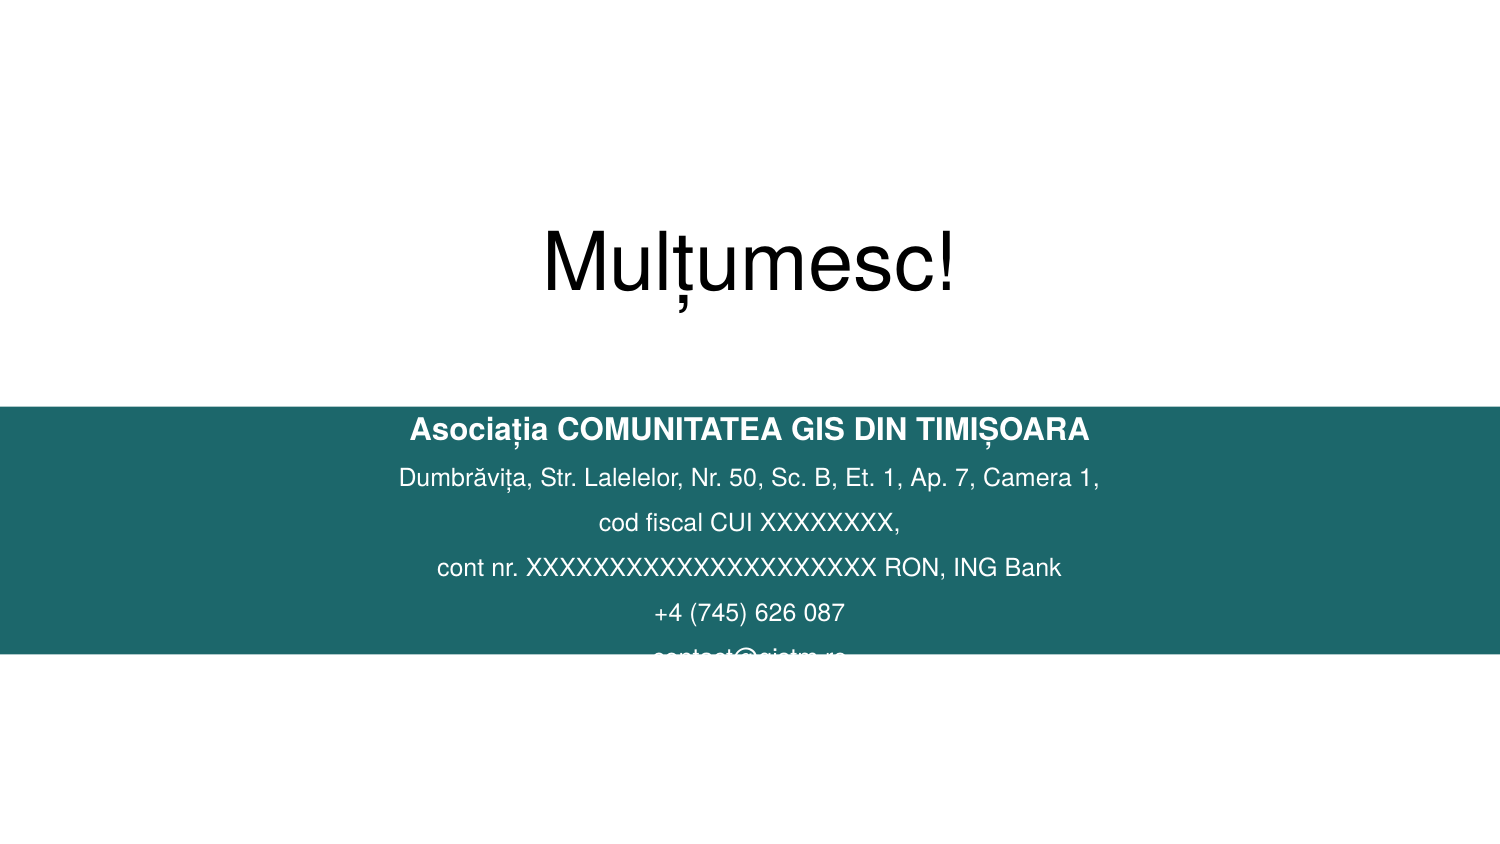

Mulțumesc!

Asociația COMUNITATEA GIS DIN TIMIȘOARA
Dumbrăvița, Str. Lalelelor, Nr. 50, Sc. B, Et. 1, Ap. 7, Camera 1,
cod fiscal CUI XXXXXXXX,
cont nr. XXXXXXXXXXXXXXXXXXXXX RON, ING Bank
+4 (745) 626 087
contact@gistm.ro